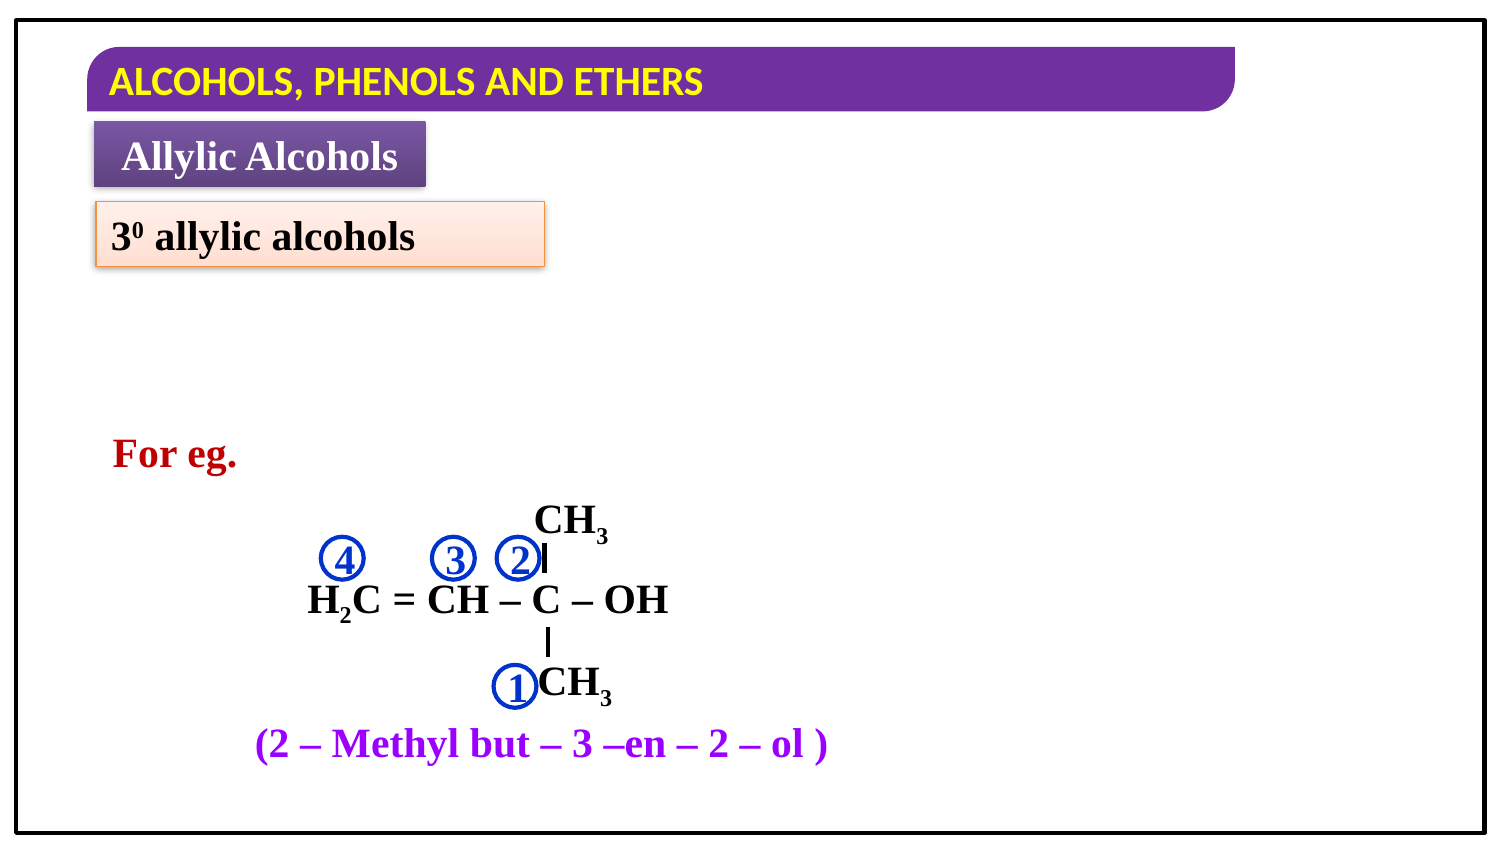

Allylic Alcohols
30 allylic alcohols
For eg.
CH3
H2C = CH – C – OH
CH3
4

3

2

1

(2 – Methyl but – 3 –en – 2 – ol )